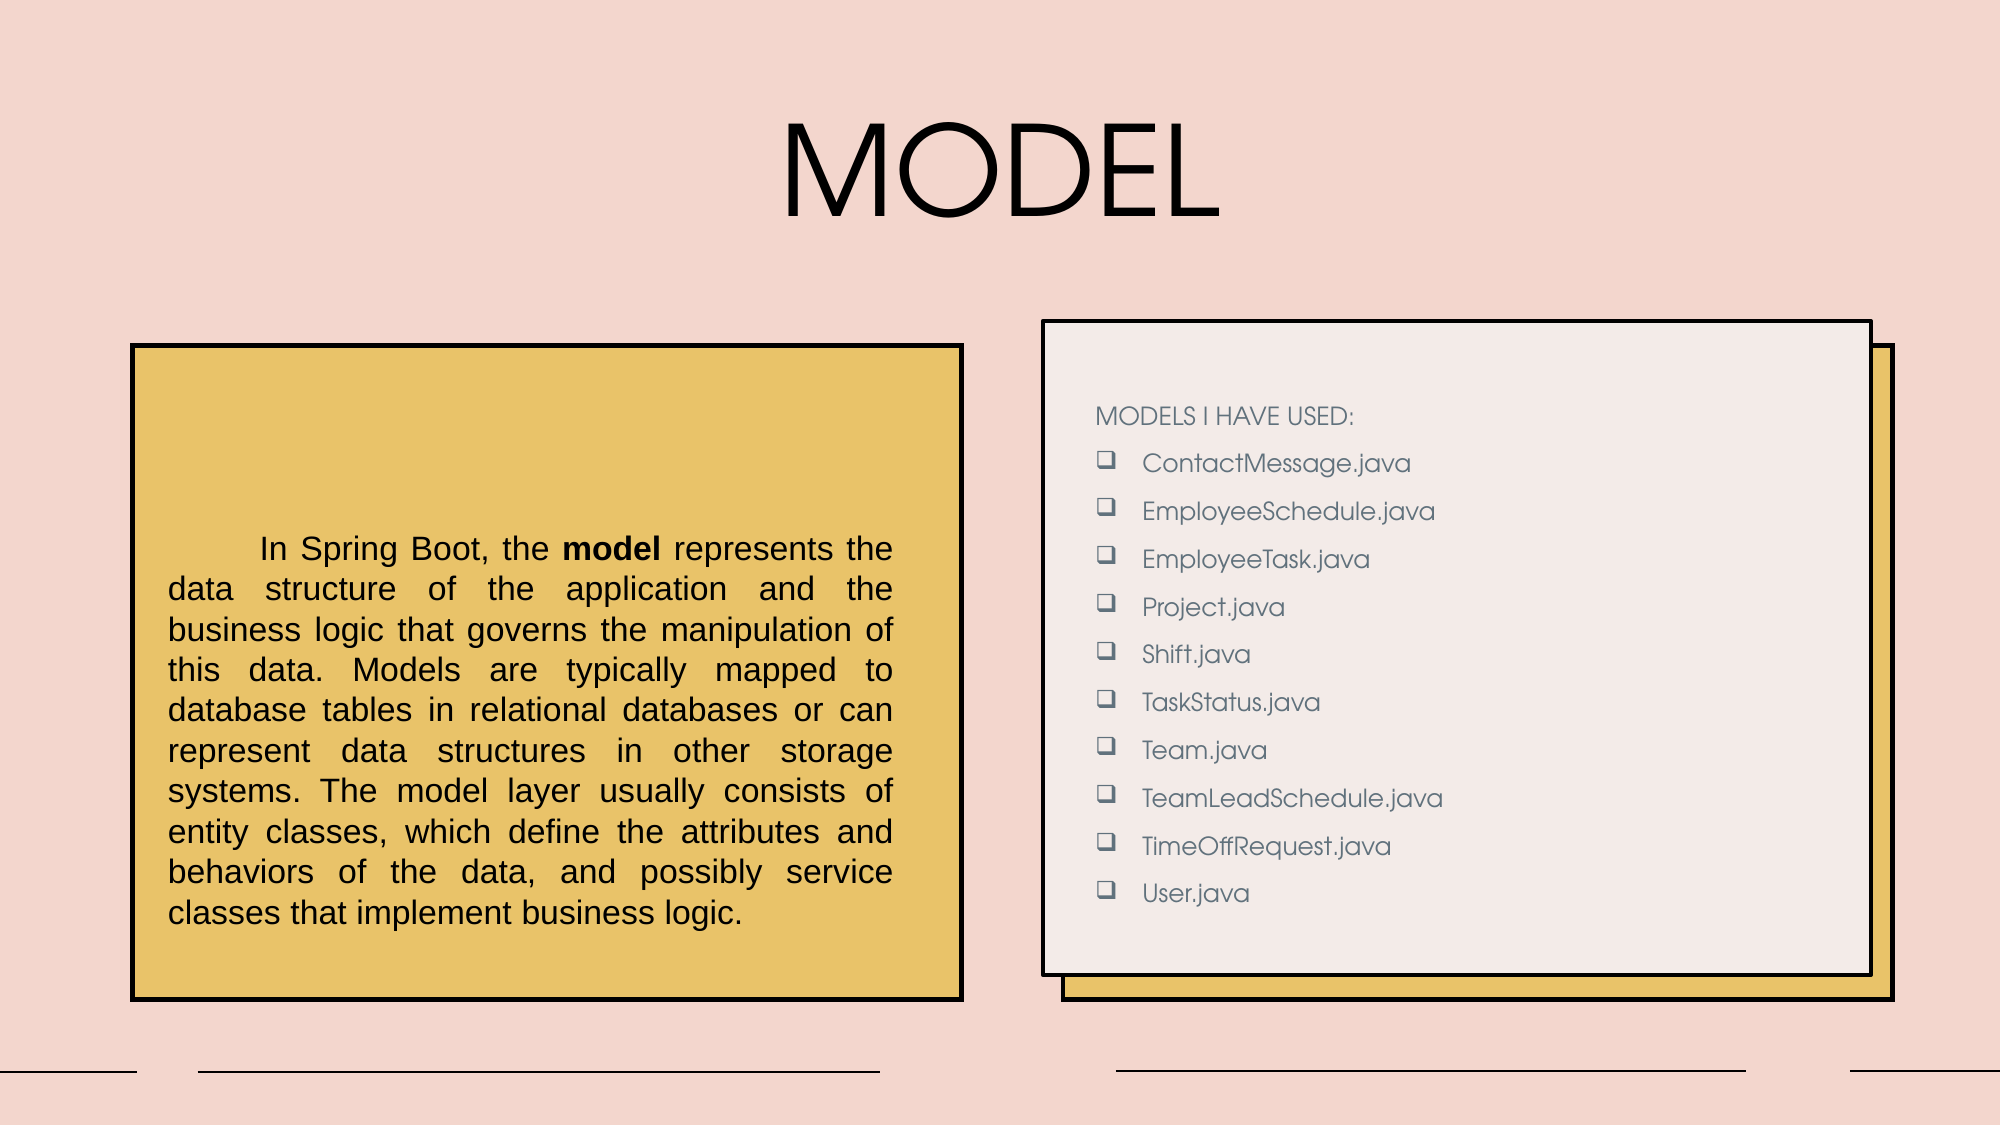

# MODEL

MODELS I HAVE USED:
ContactMessage.java
EmployeeSchedule.java
EmployeeTask.java
Project.java
Shift.java
TaskStatus.java
Team.java
TeamLeadSchedule.java
TimeOffRequest.java
User.java

        In Spring Boot, the model represents the data structure of the application and the business logic that governs the manipulation of this data. Models are typically mapped to database tables in relational databases or can represent data structures in other storage systems. The model layer usually consists of entity classes, which define the attributes and behaviors of the data, and possibly service classes that implement business logic.